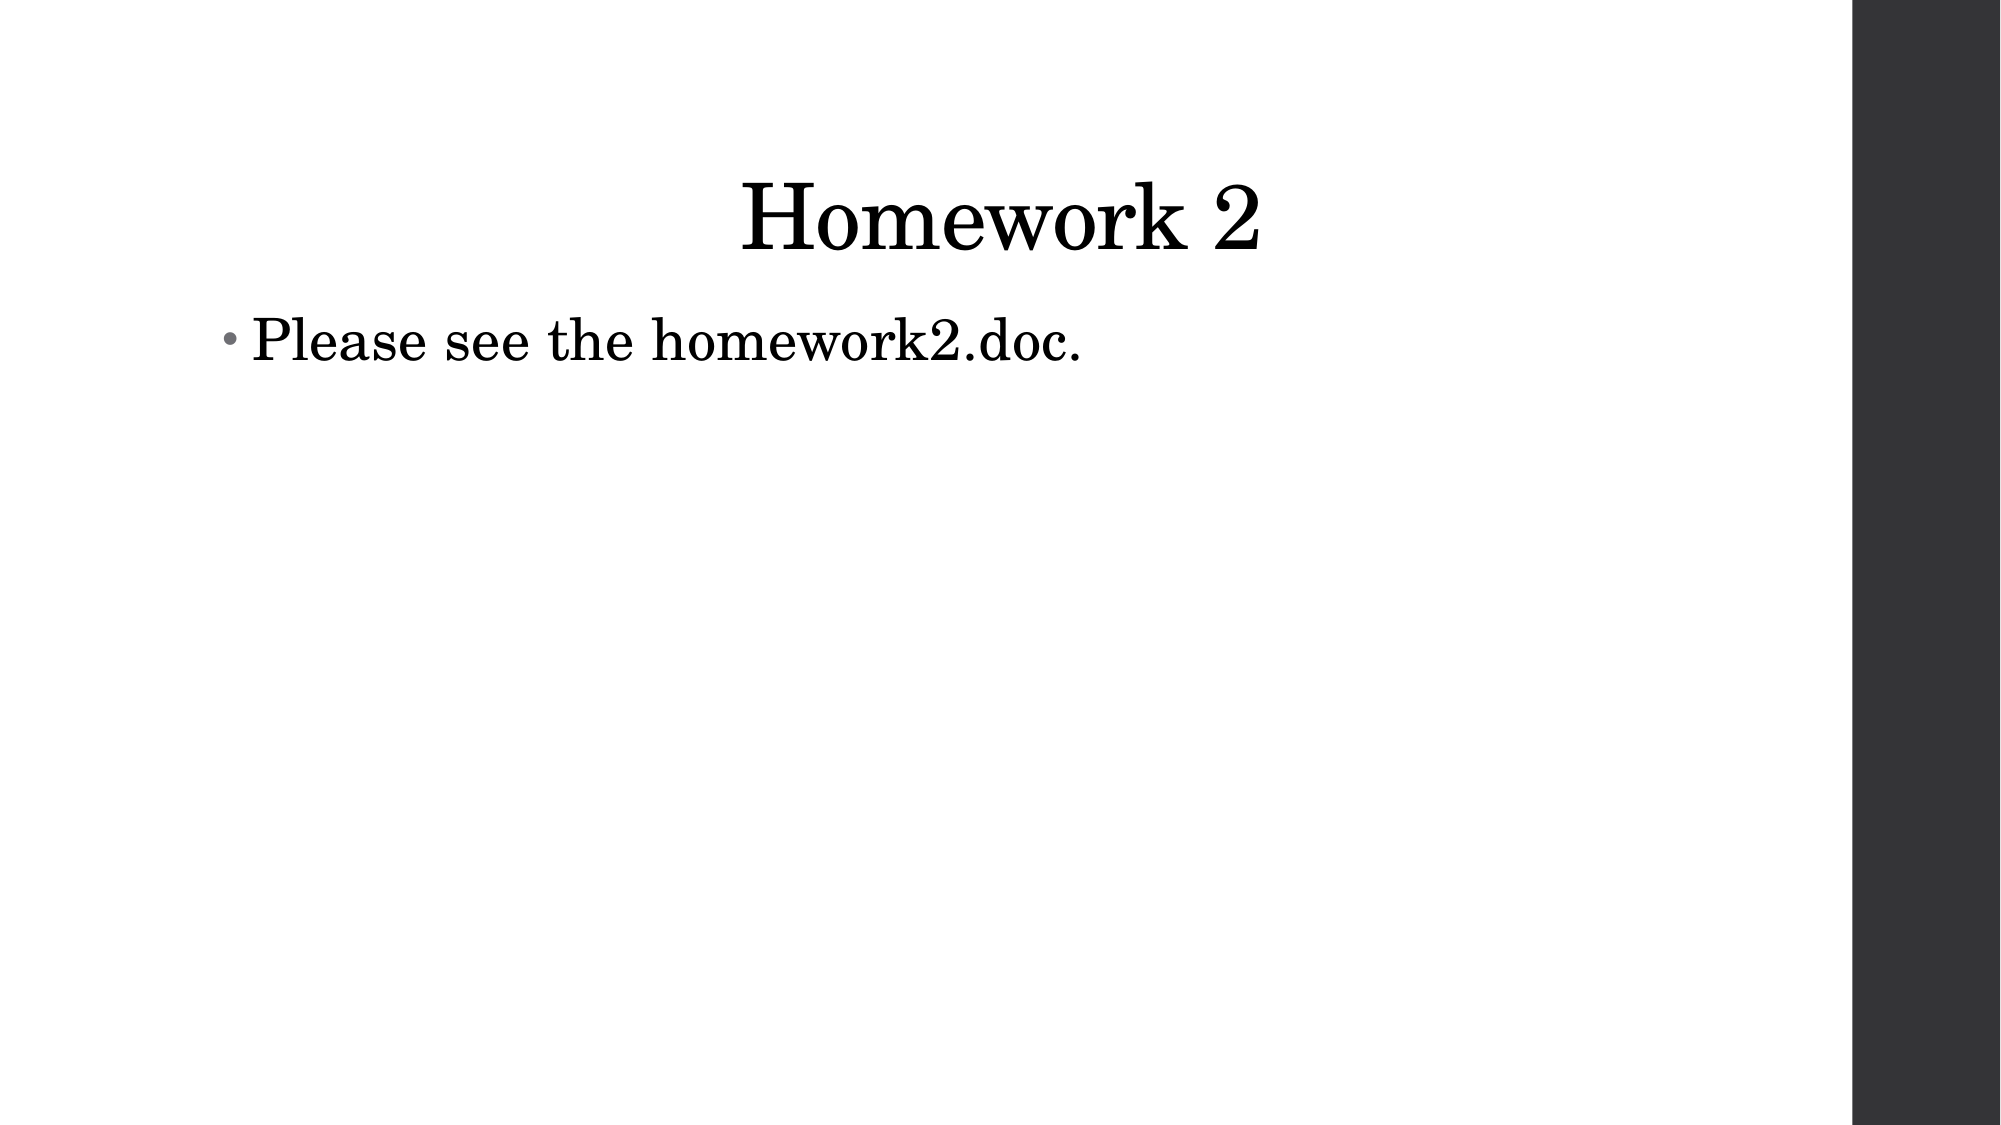

# Homework 2
Please see the homework2.doc.